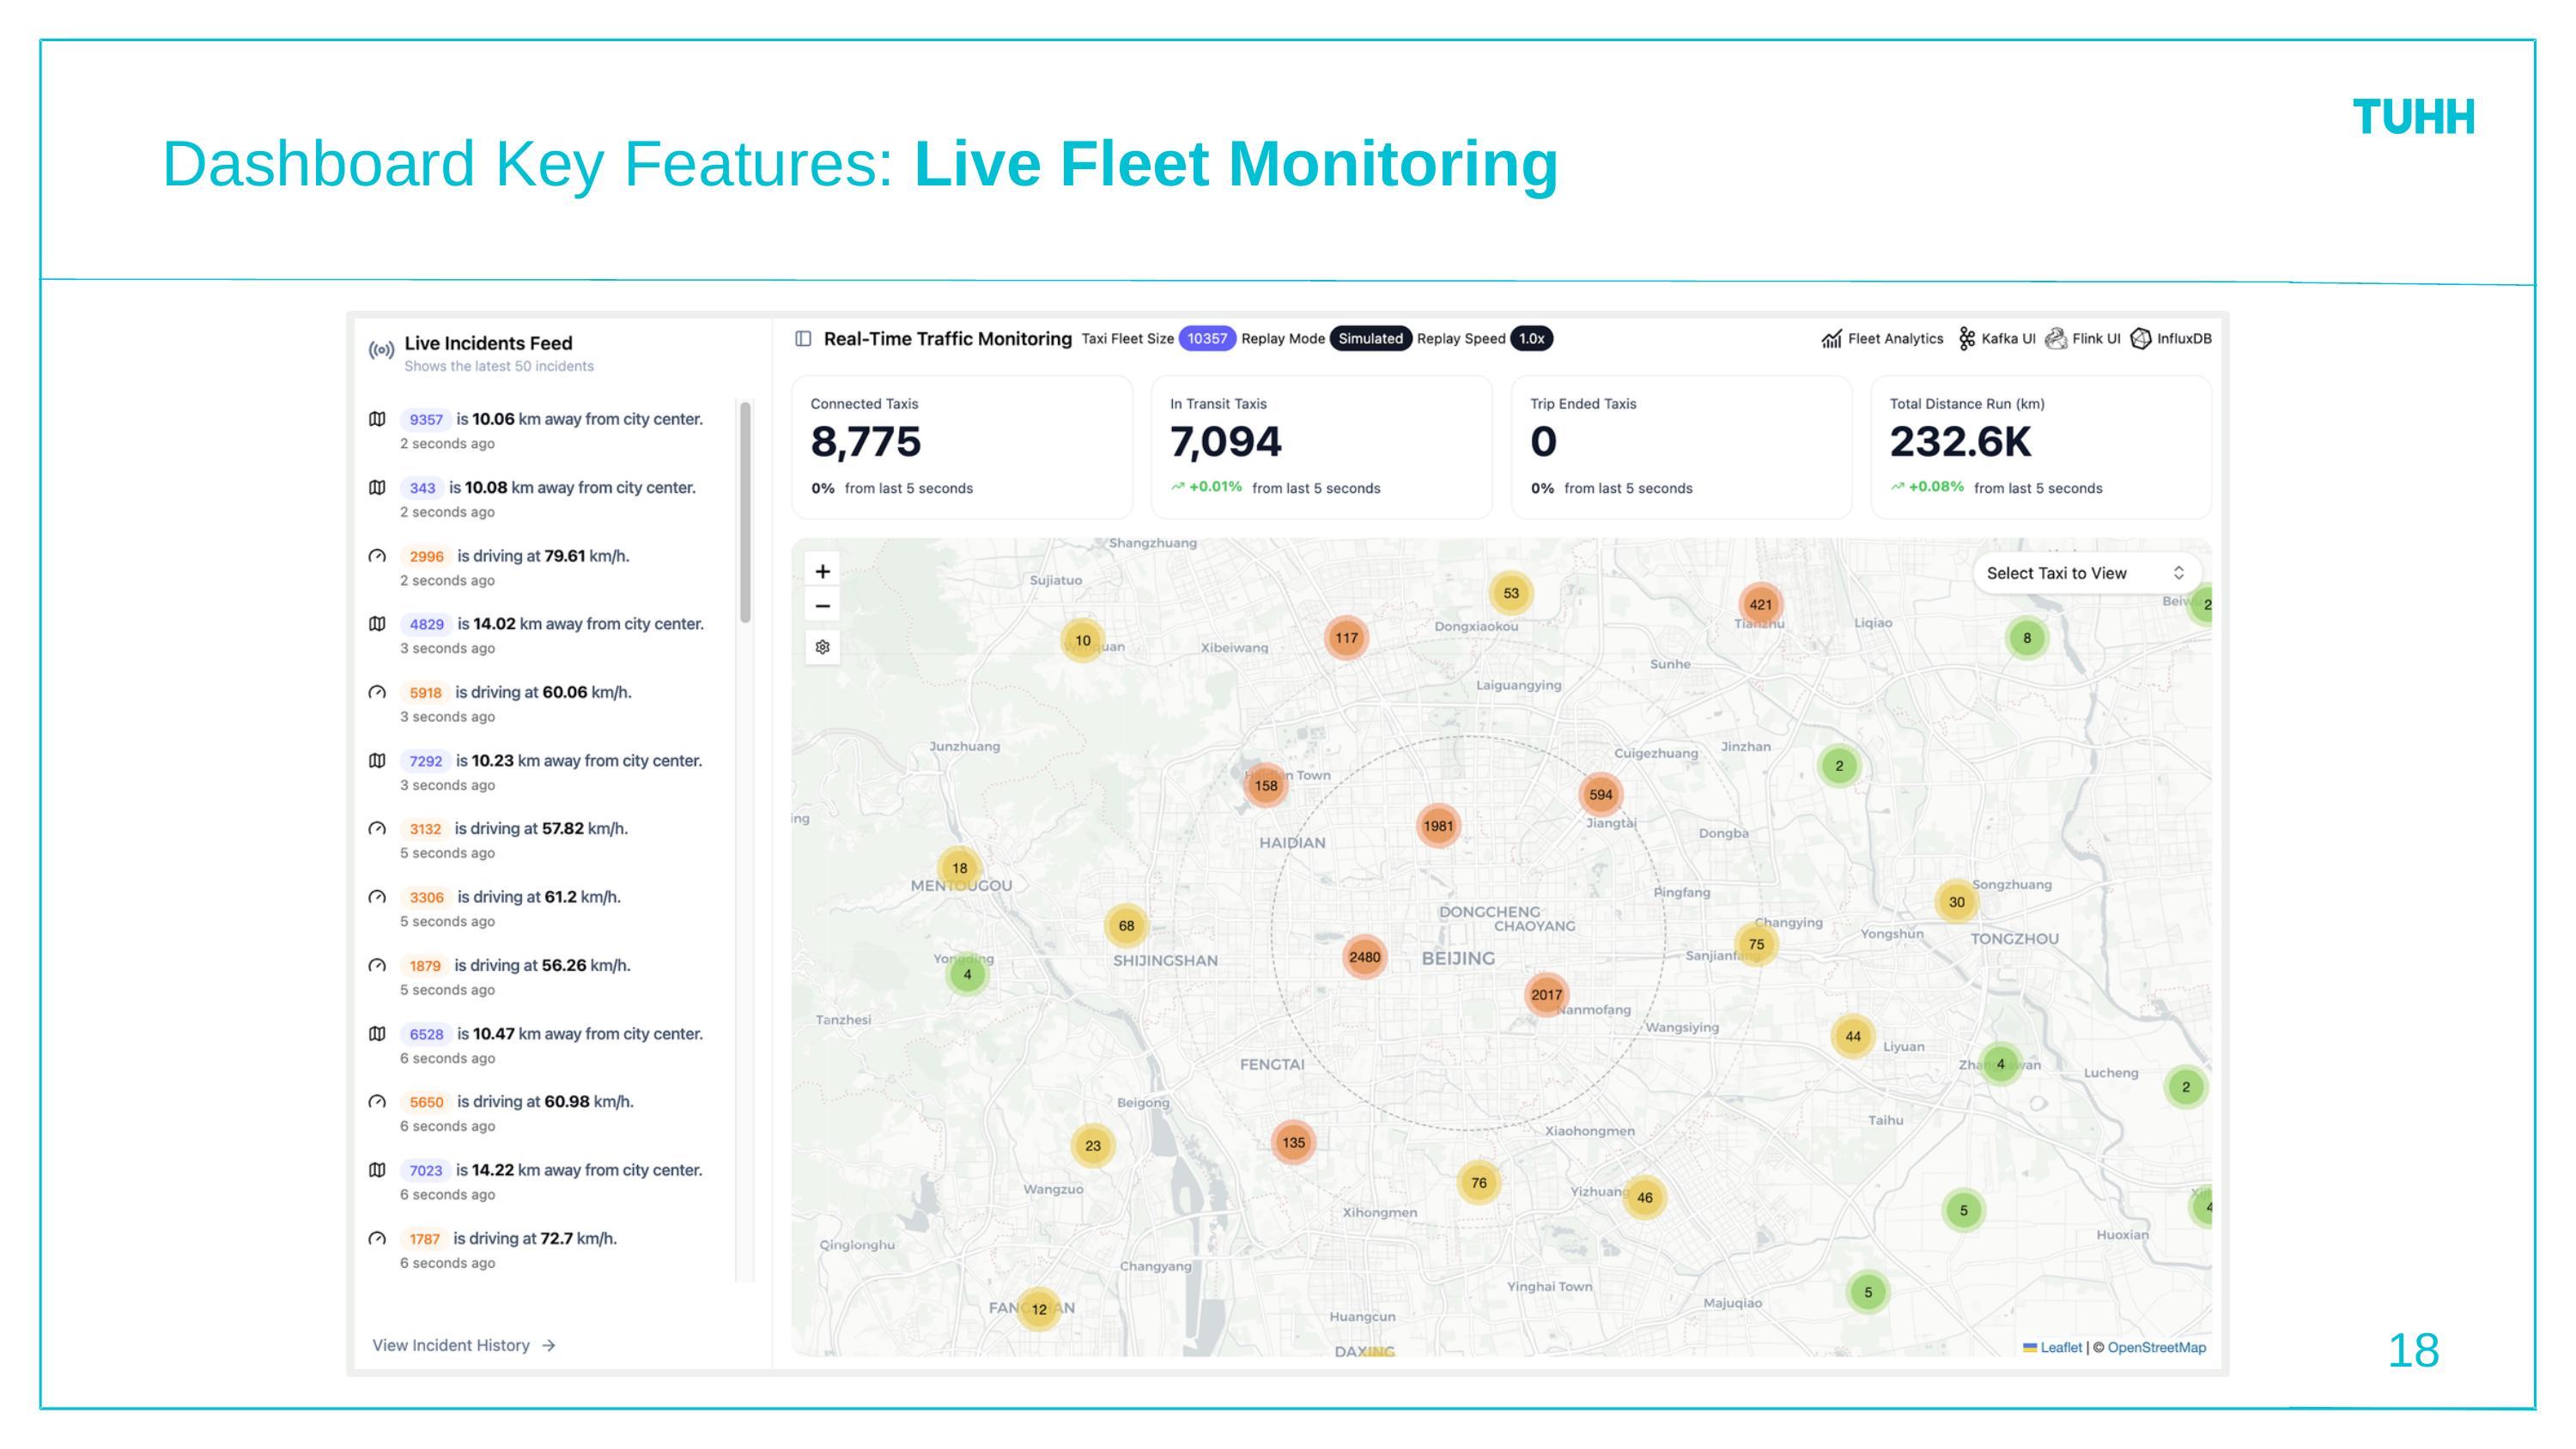

Dashboard Key Features: Live Fleet Monitoring

18